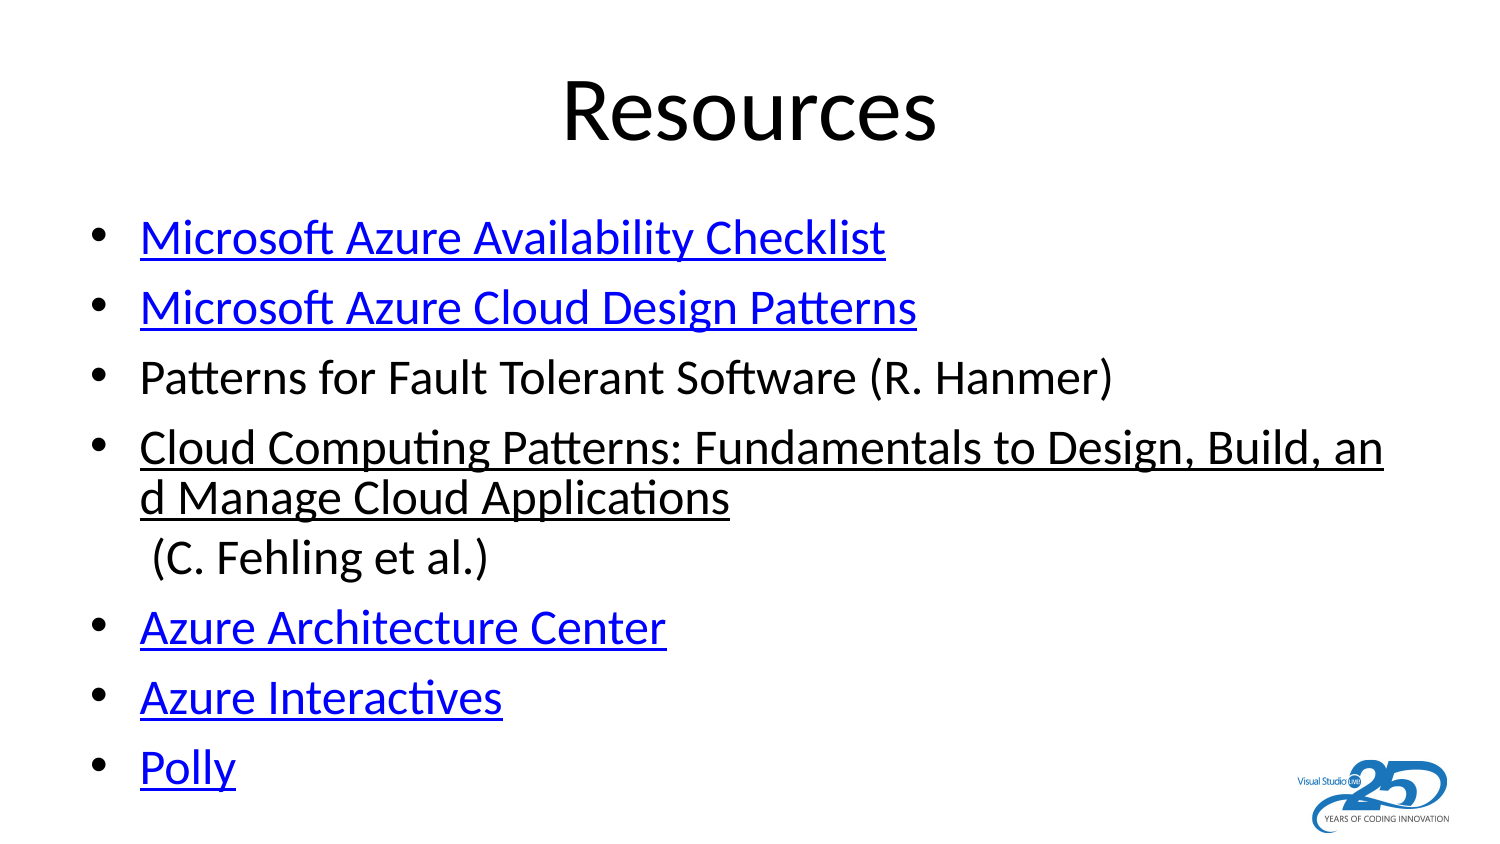

# Resources
Microsoft Azure Availability Checklist
Microsoft Azure Cloud Design Patterns
Patterns for Fault Tolerant Software (R. Hanmer)
Cloud Computing Patterns: Fundamentals to Design, Build, and Manage Cloud Applications (C. Fehling et al.)
Azure Architecture Center
Azure Interactives
Polly